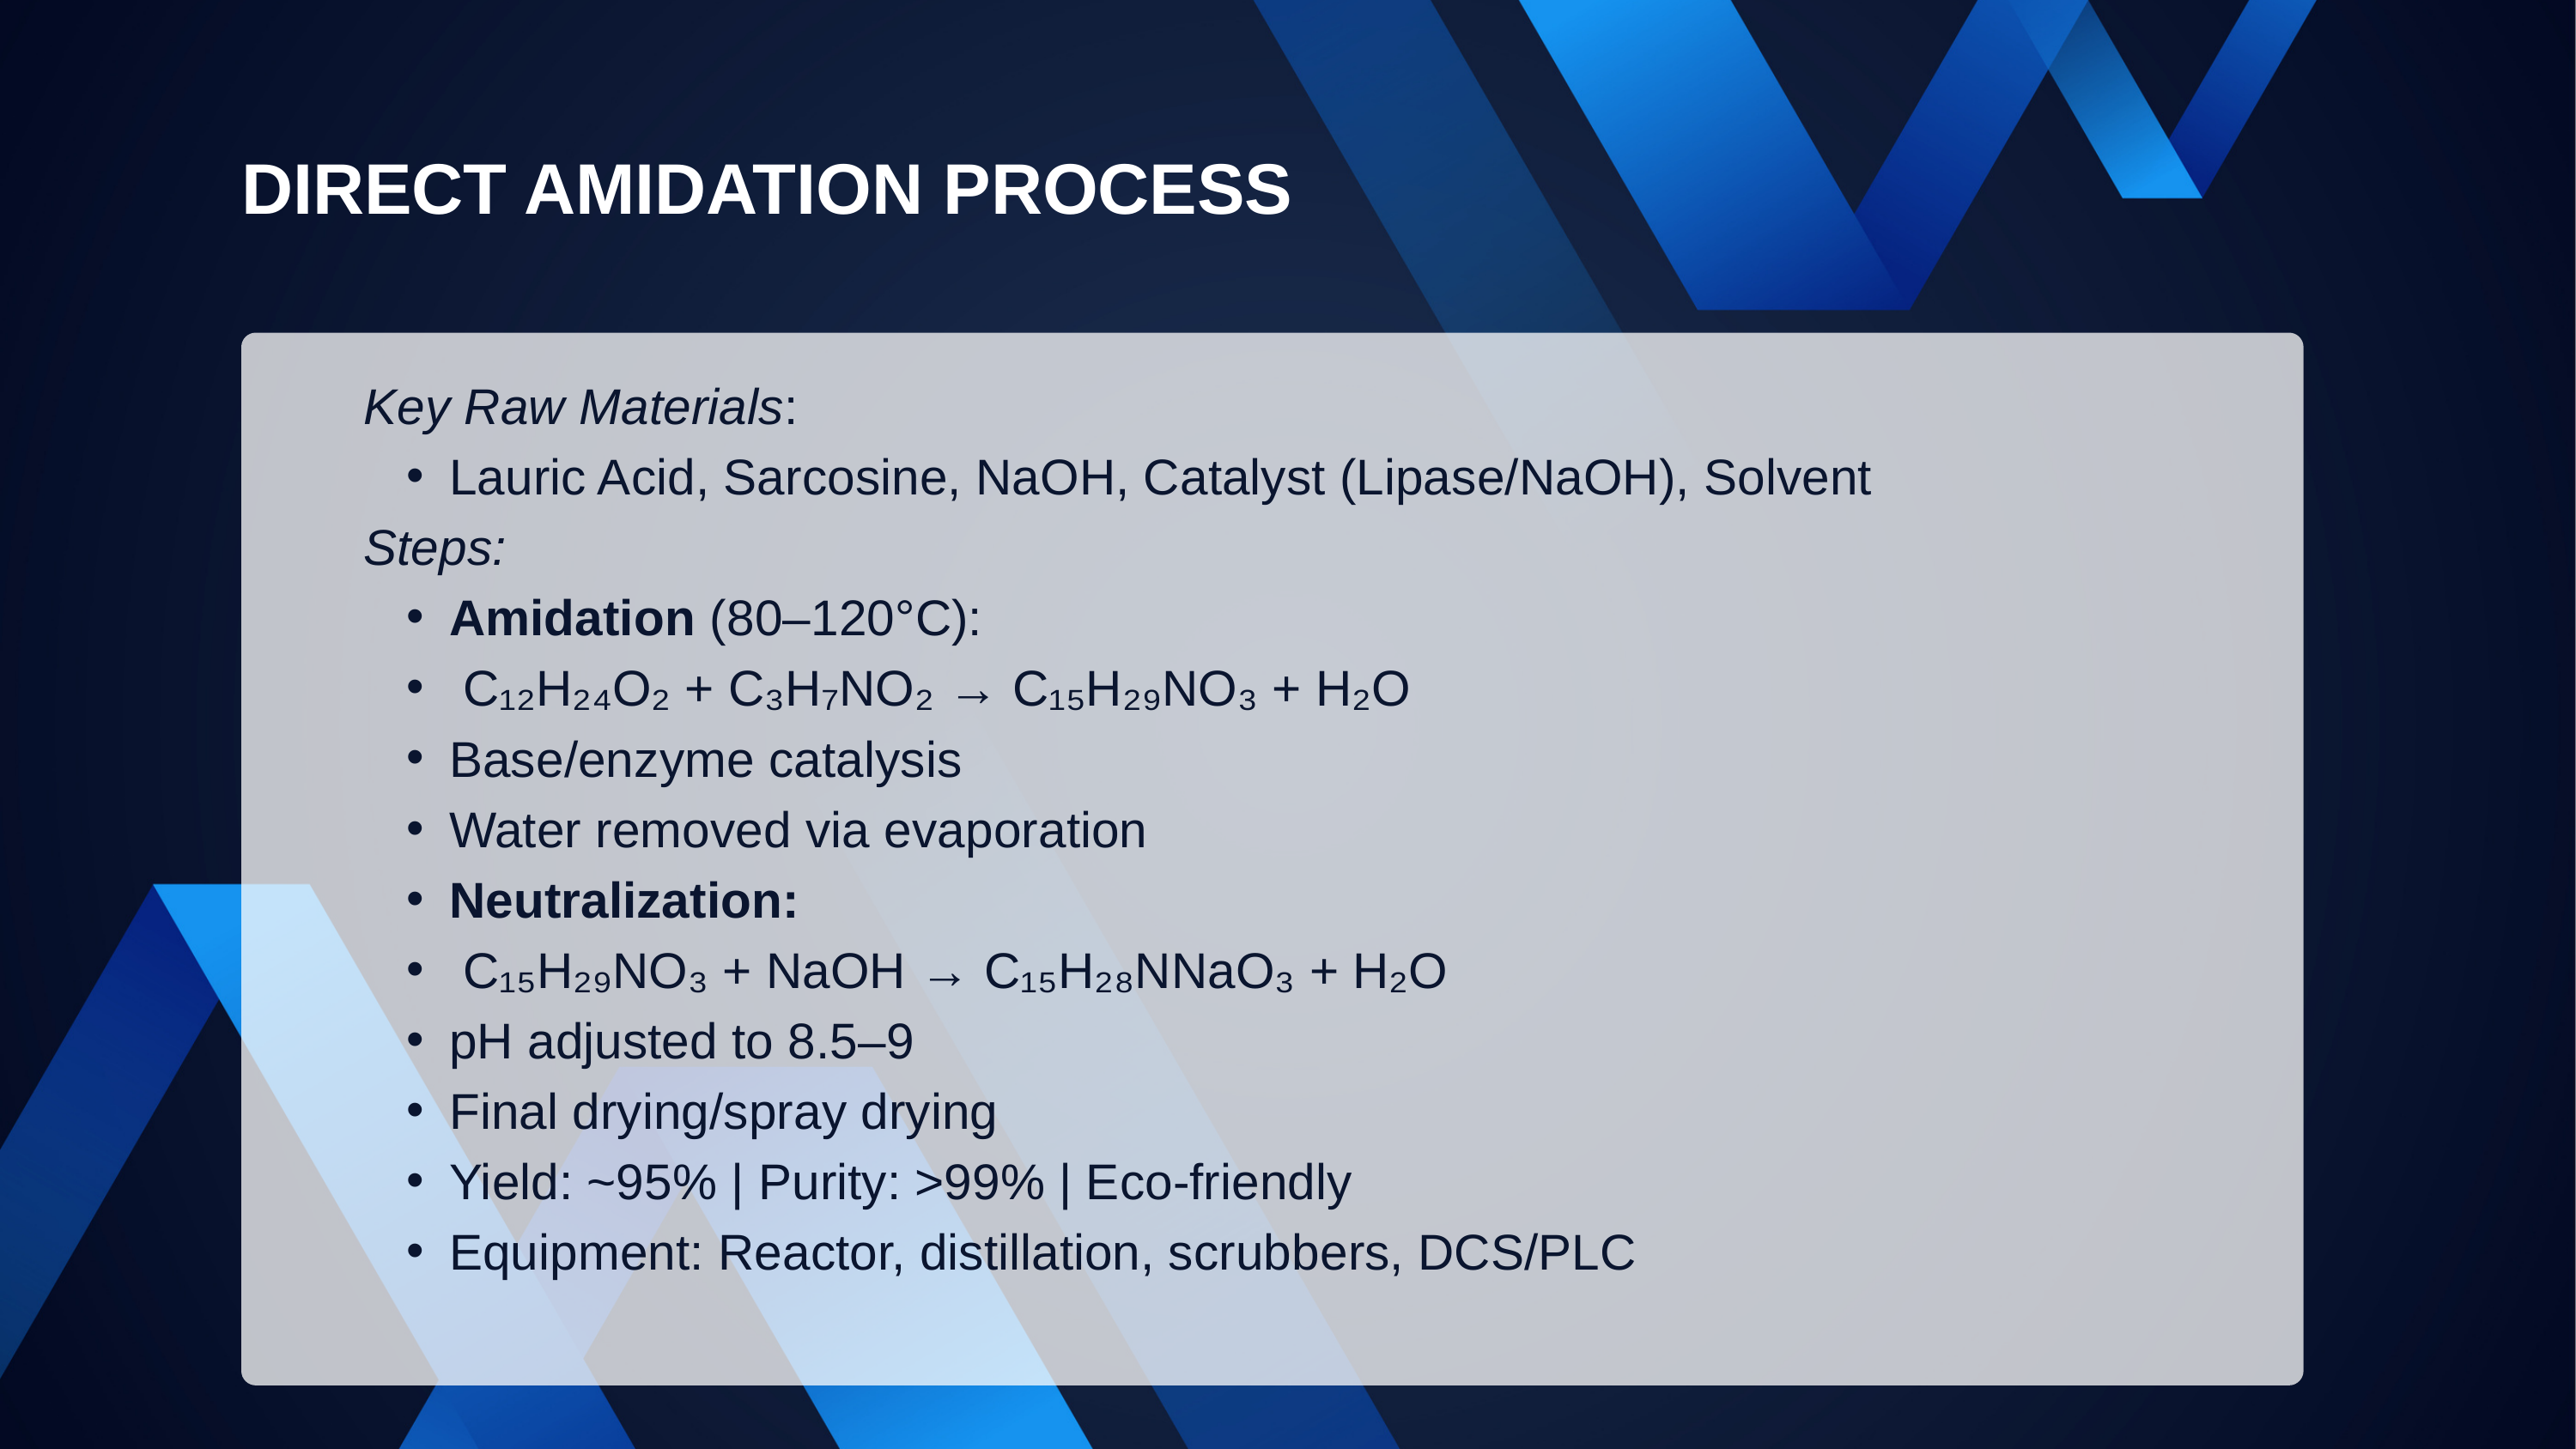

DIRECT AMIDATION PROCESS

Key Raw Materials:
Lauric Acid, Sarcosine, NaOH, Catalyst (Lipase/NaOH), Solvent
Steps:
Amidation (80–120°C):
 C₁₂H₂₄O₂ + C₃H₇NO₂ → C₁₅H₂₉NO₃ + H₂O
Base/enzyme catalysis
Water removed via evaporation
Neutralization:
 C₁₅H₂₉NO₃ + NaOH → C₁₅H₂₈NNaO₃ + H₂O
pH adjusted to 8.5–9
Final drying/spray drying
Yield: ~95% | Purity: >99% | Eco-friendly
Equipment: Reactor, distillation, scrubbers, DCS/PLC